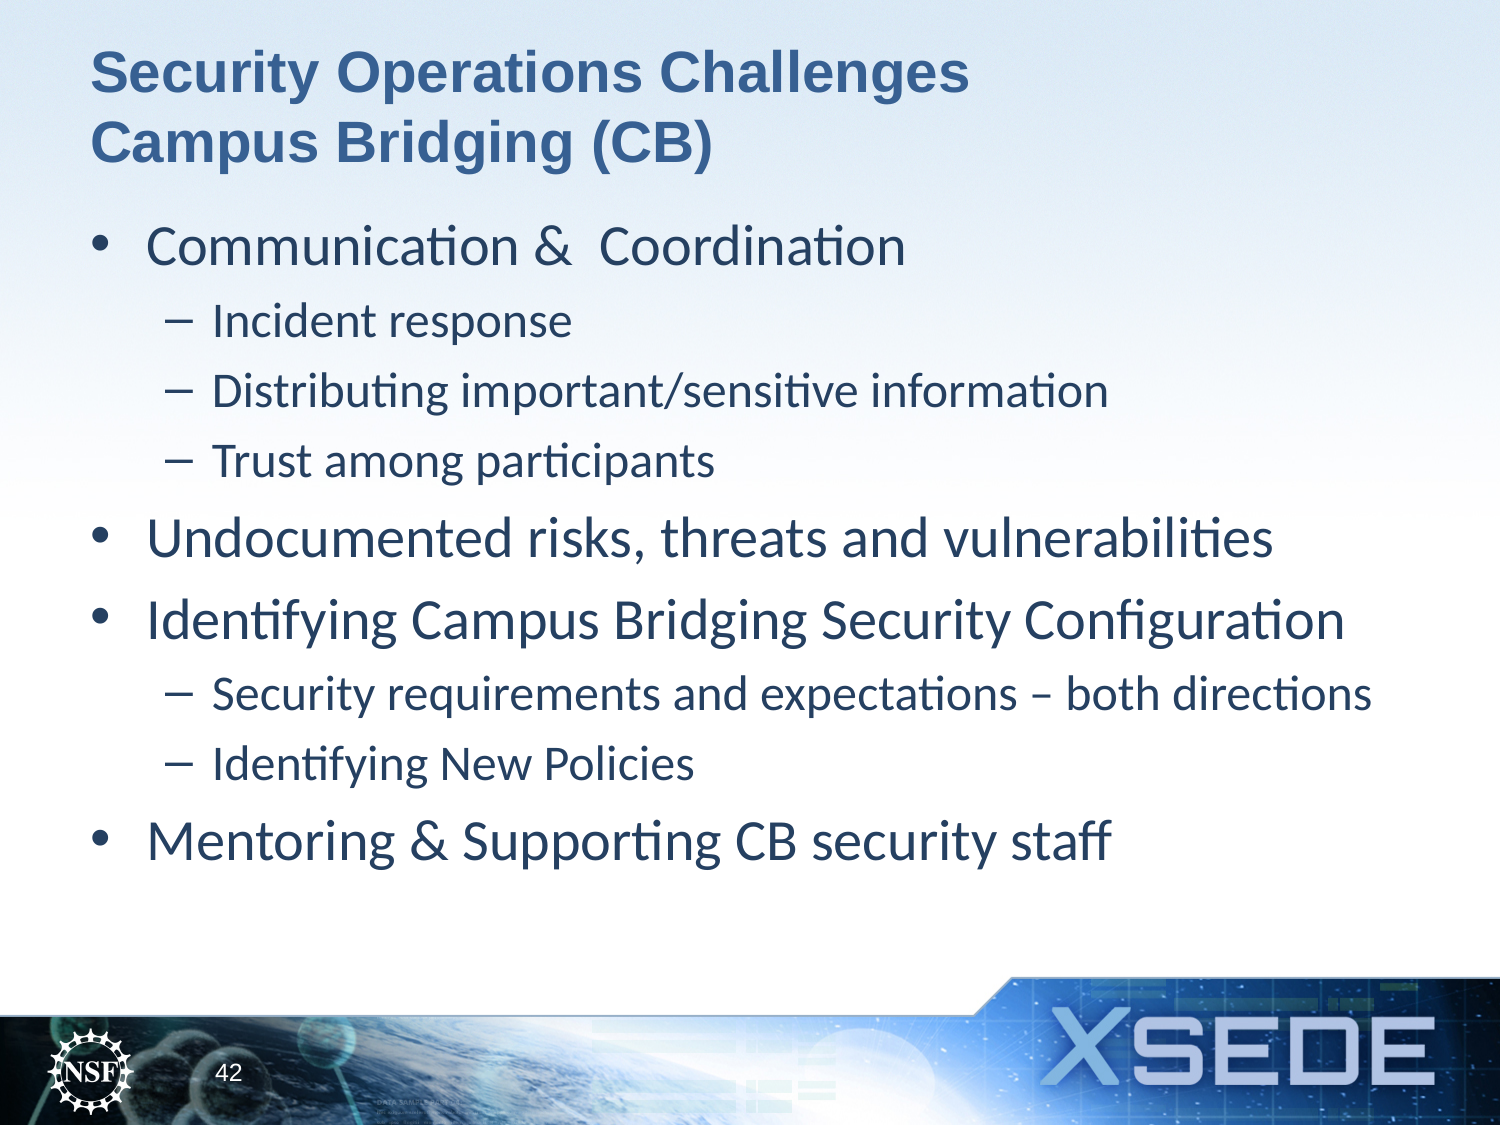

# Security Operations Challenges Campus Bridging (CB)
Communication &  Coordination
Incident response
Distributing important/sensitive information
Trust among participants
Undocumented risks, threats and vulnerabilities
Identifying Campus Bridging Security Configuration
Security requirements and expectations – both directions
Identifying New Policies
Mentoring & Supporting CB security staff
42